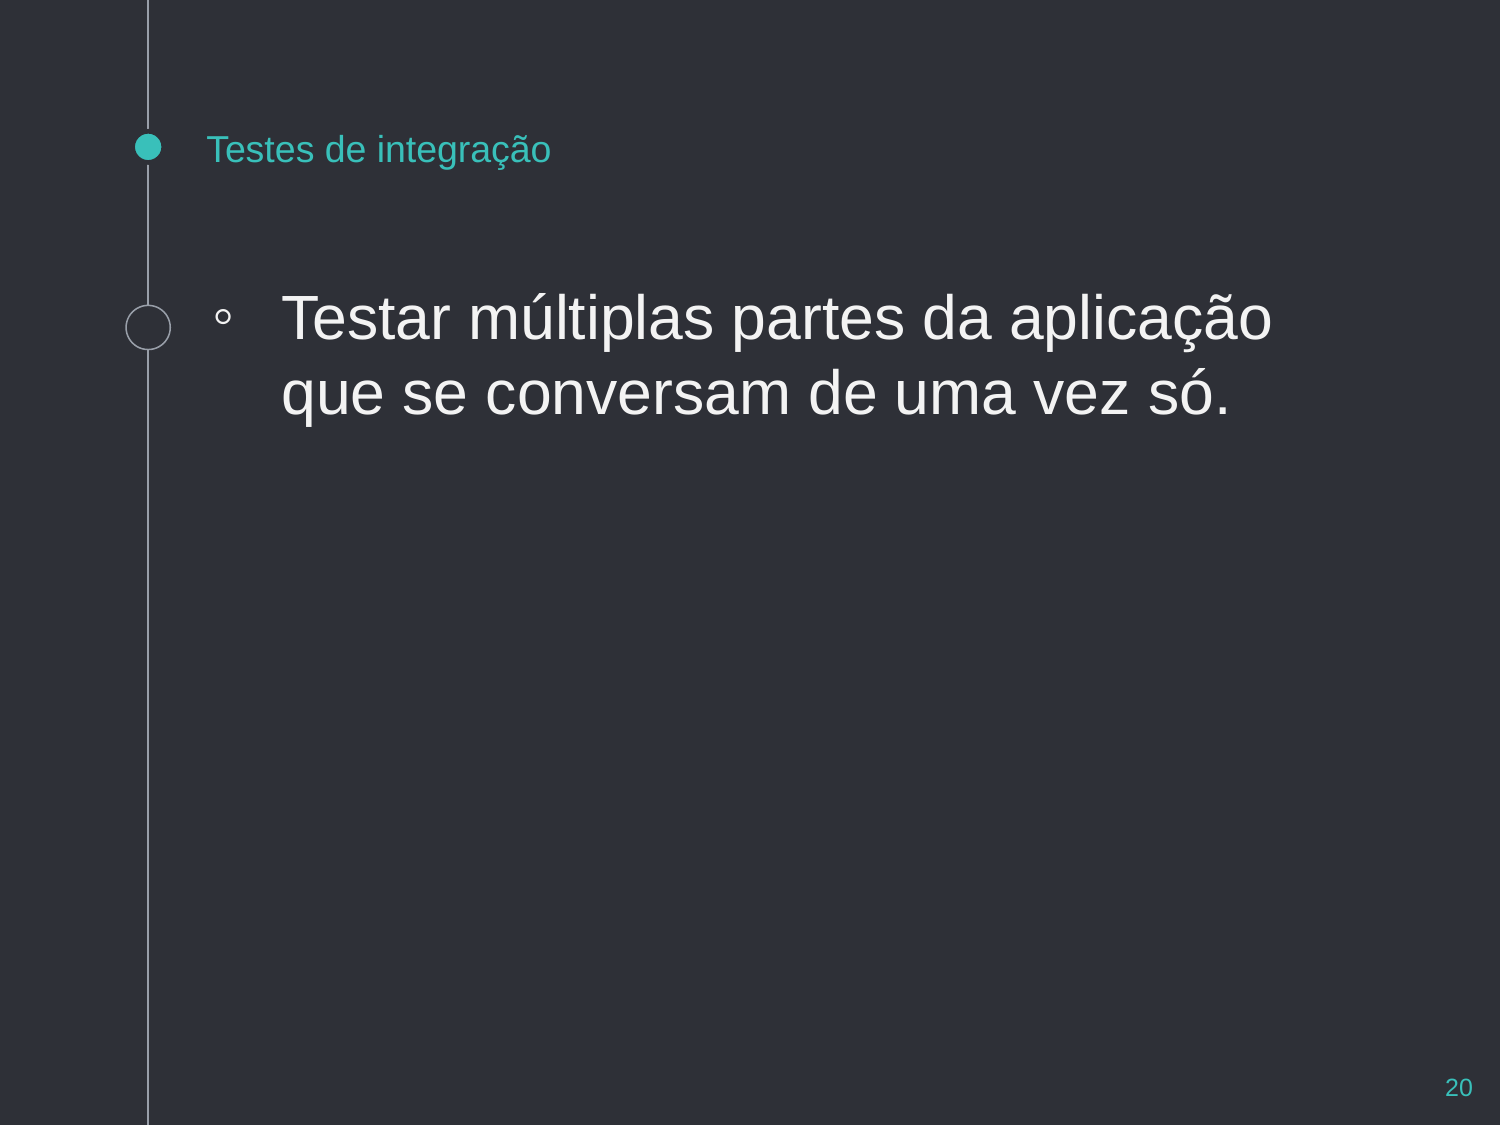

# Testes de integração
Testar múltiplas partes da aplicação que se conversam de uma vez só.
20